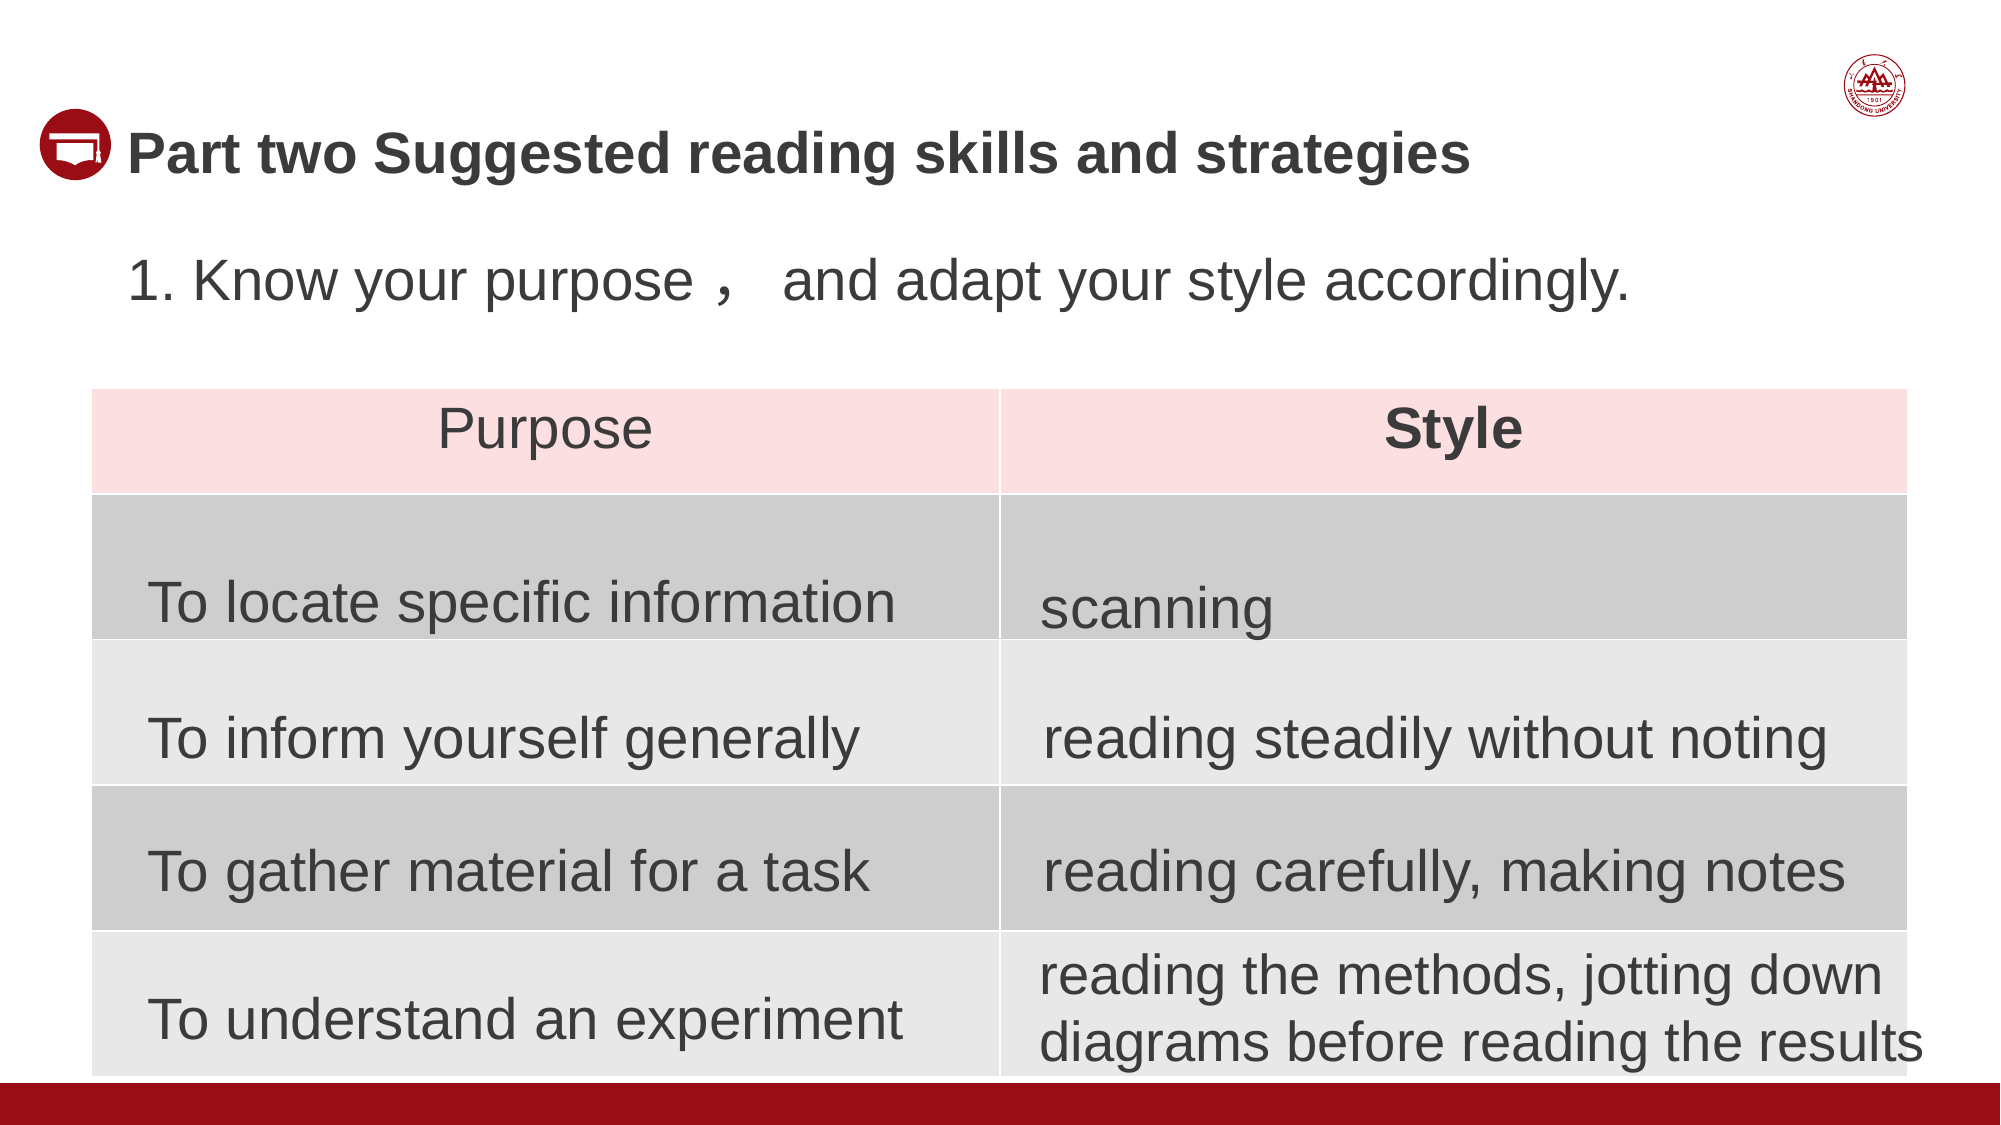

Part two Suggested reading skills and strategies
1. Know your purpose，and adapt your style accordingly.
| Purpose | Style |
| --- | --- |
|  |  |
|  |  |
|  |  |
|  |  |
To locate specific information
scanning
reading steadily without noting
To inform yourself generally
To gather material for a task
reading carefully, making notes
reading the methods, jotting down diagrams before reading the results
To understand an experiment